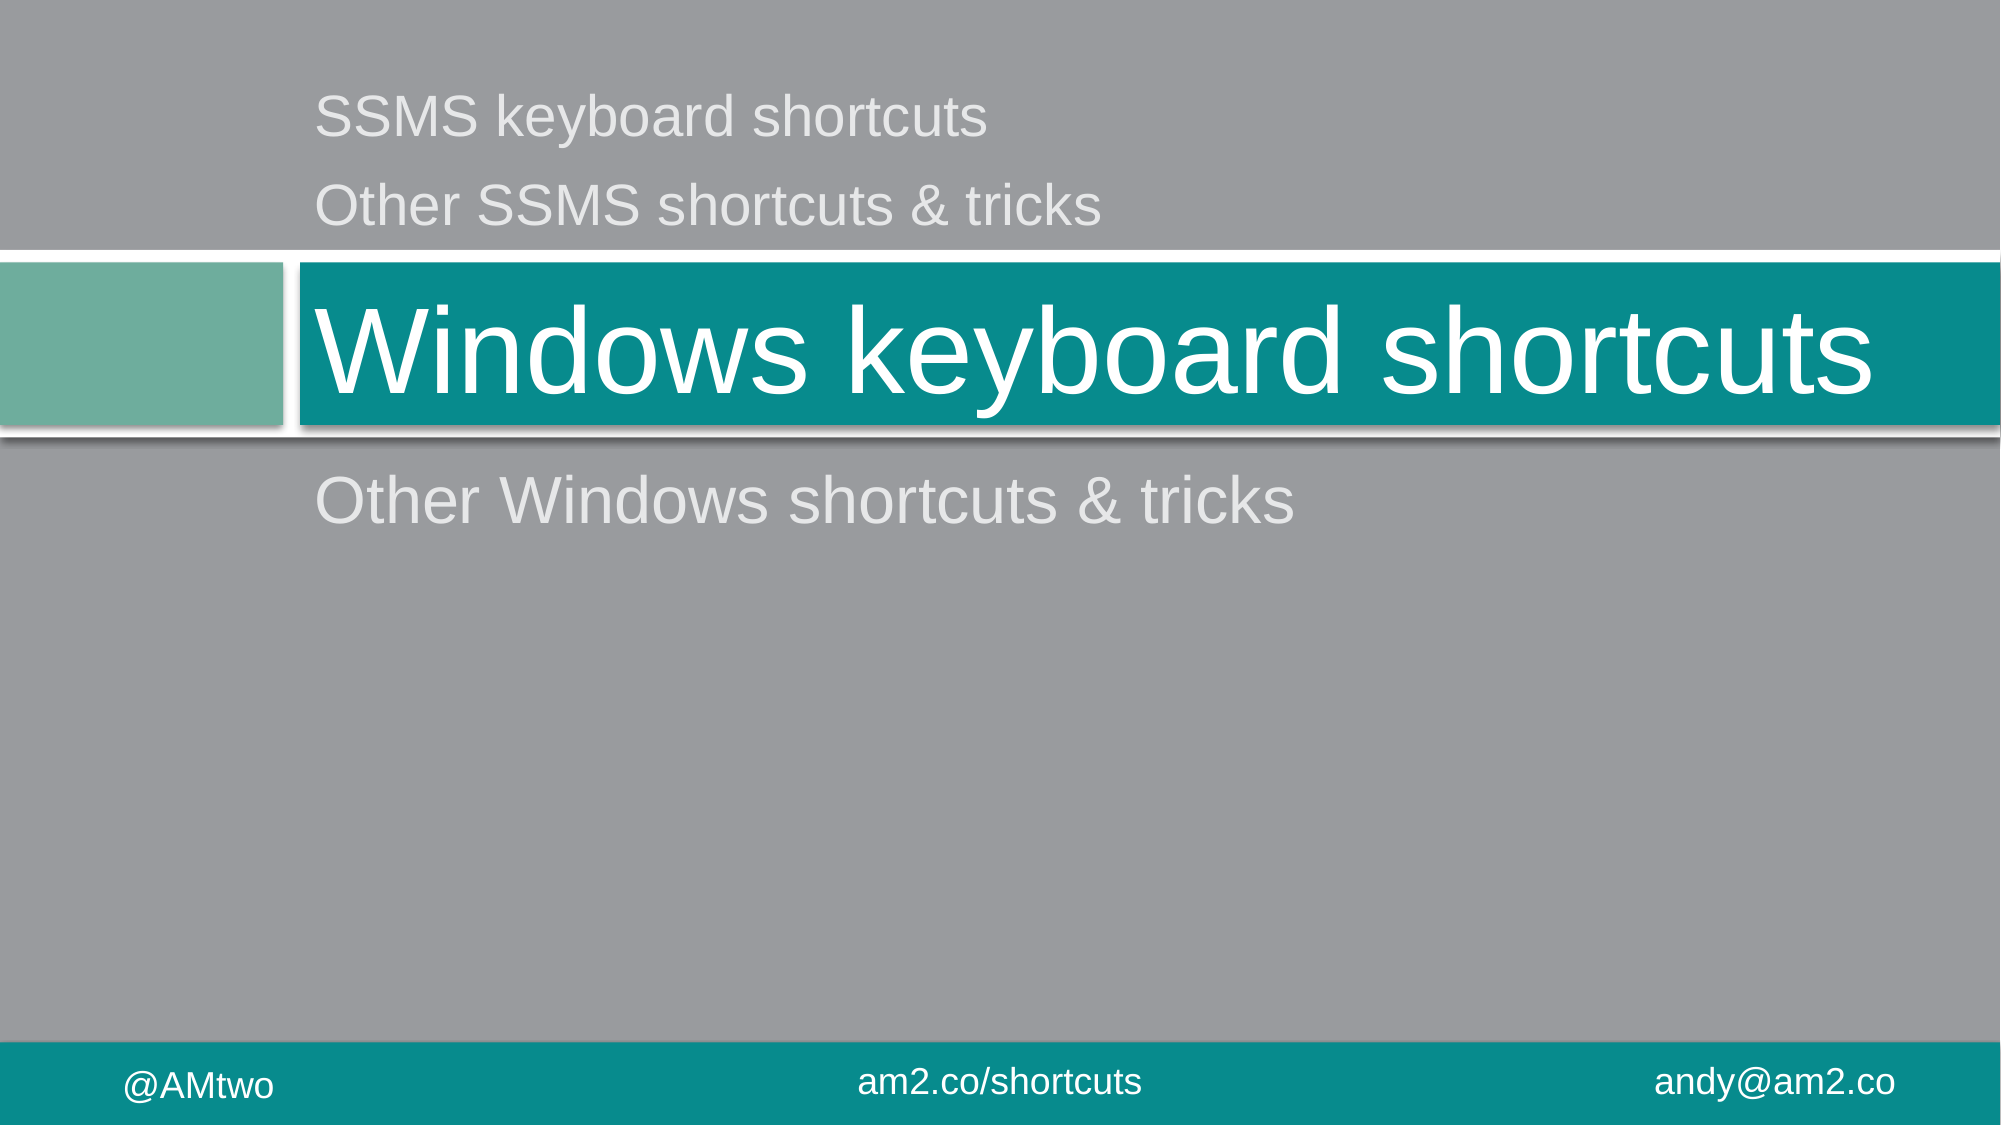

SSMS keyboard shortcuts
Other SSMS shortcuts & tricks

# Windows keyboard shortcuts
Other Windows shortcuts & tricks